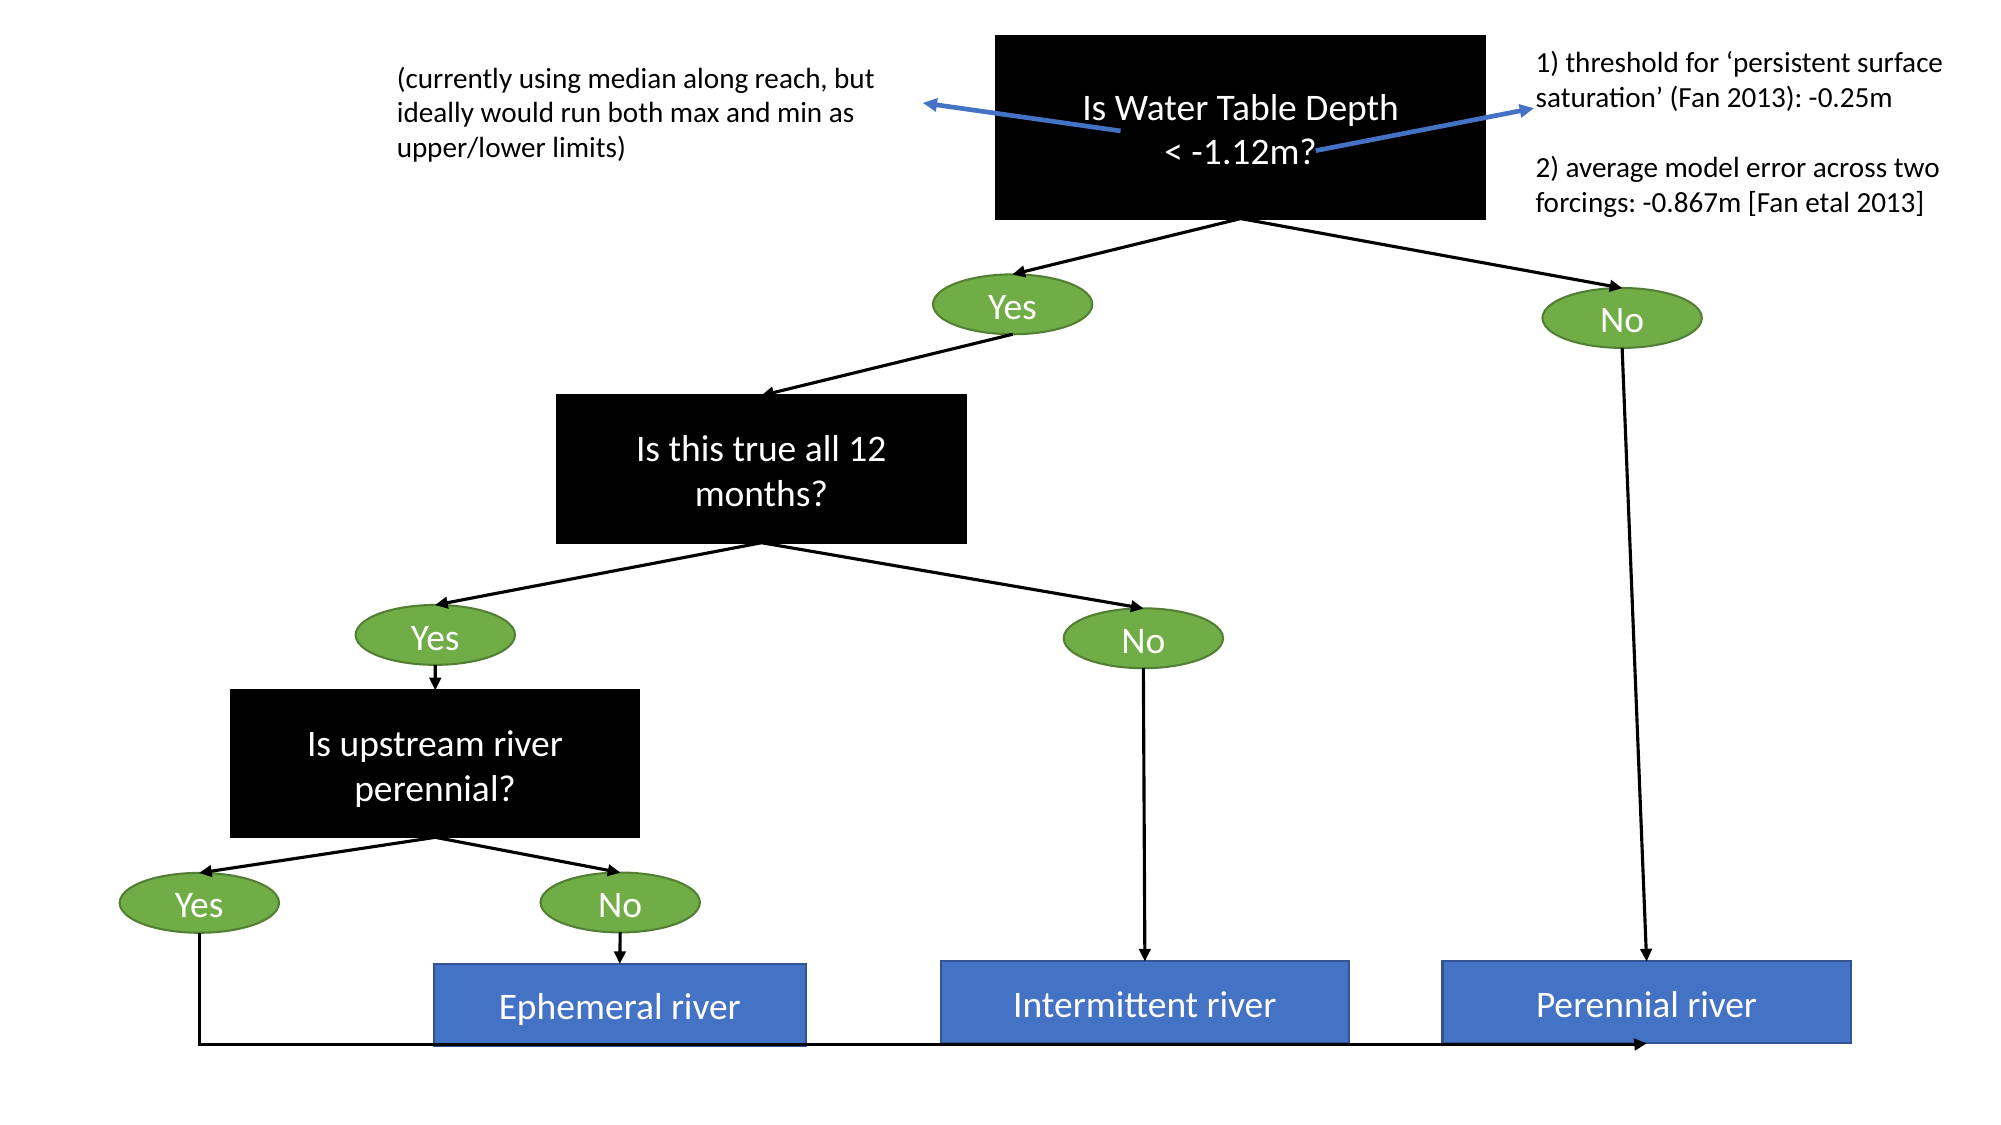

Is Water Table Depth
< -1.12m?
1) threshold for ‘persistent surface saturation’ (Fan 2013): -0.25m

2) average model error across two forcings: -0.867m [Fan etal 2013]
(currently using median along reach, but ideally would run both max and min as upper/lower limits)
Yes
No
Is this true all 12 months?
Yes
No
Is upstream river perennial?
No
Yes
Intermittent river
Perennial river
Ephemeral river